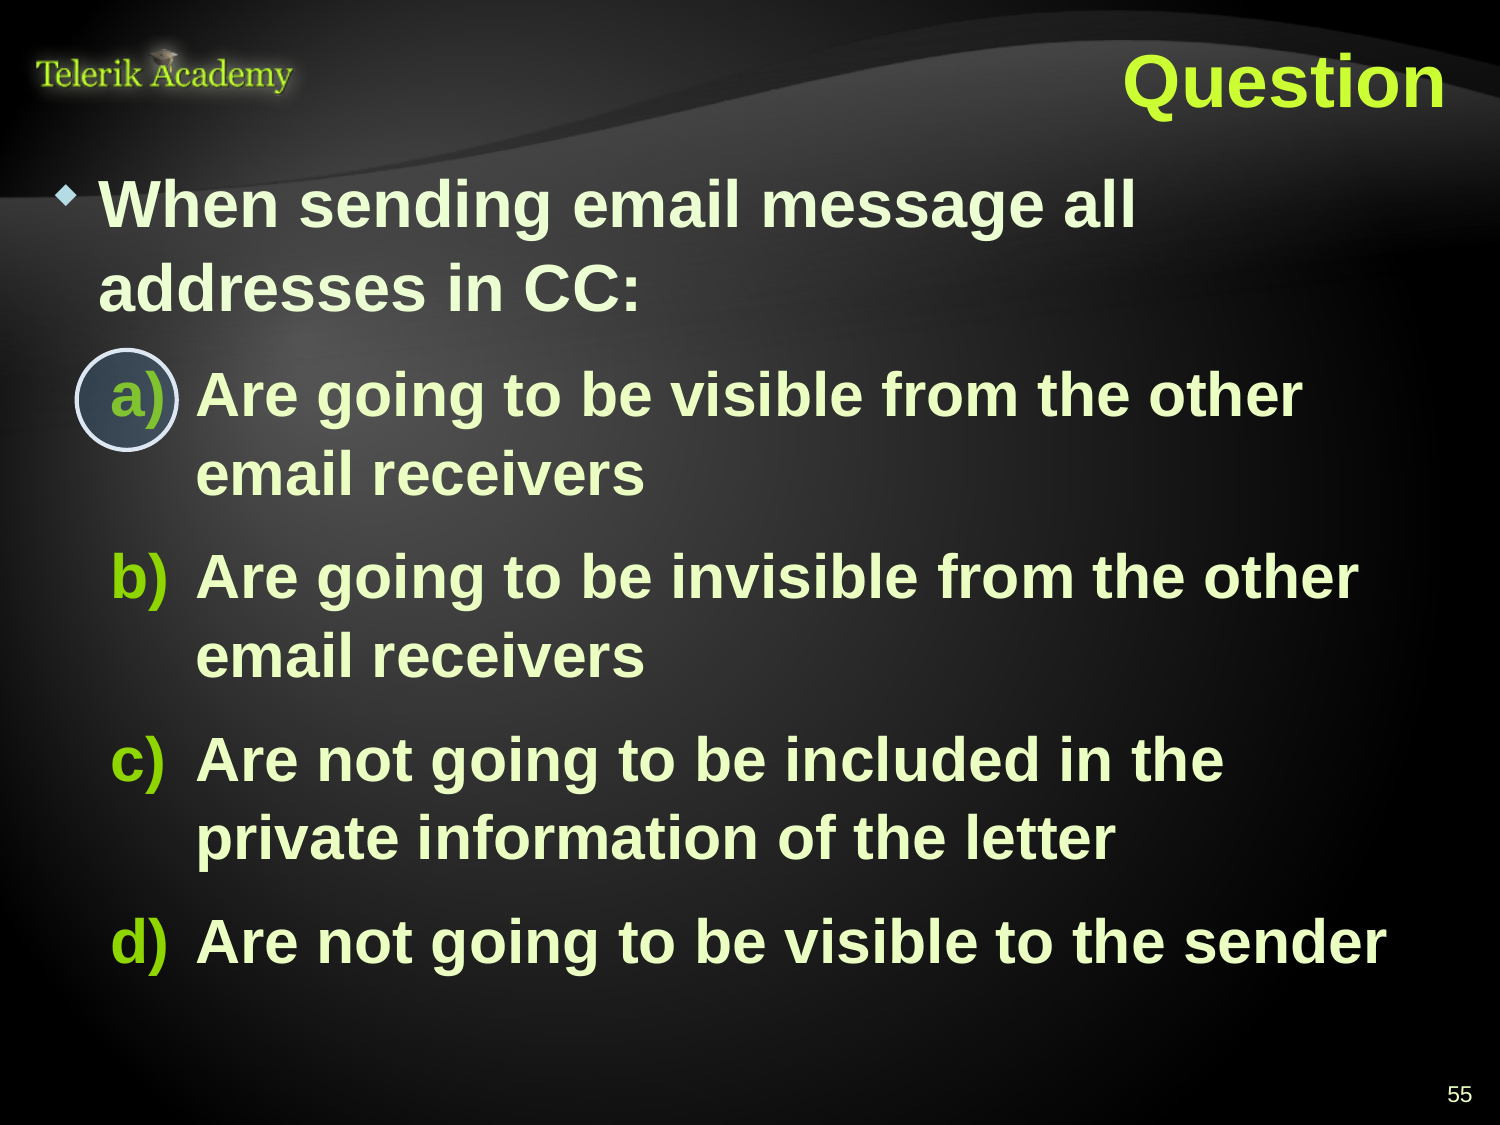

# Question
When sending email message all addresses in CC:
Are going to be visible from the other email receivers
Are going to be invisible from the other email receivers
Are not going to be included in the private information of the letter
Are not going to be visible to the sender

55